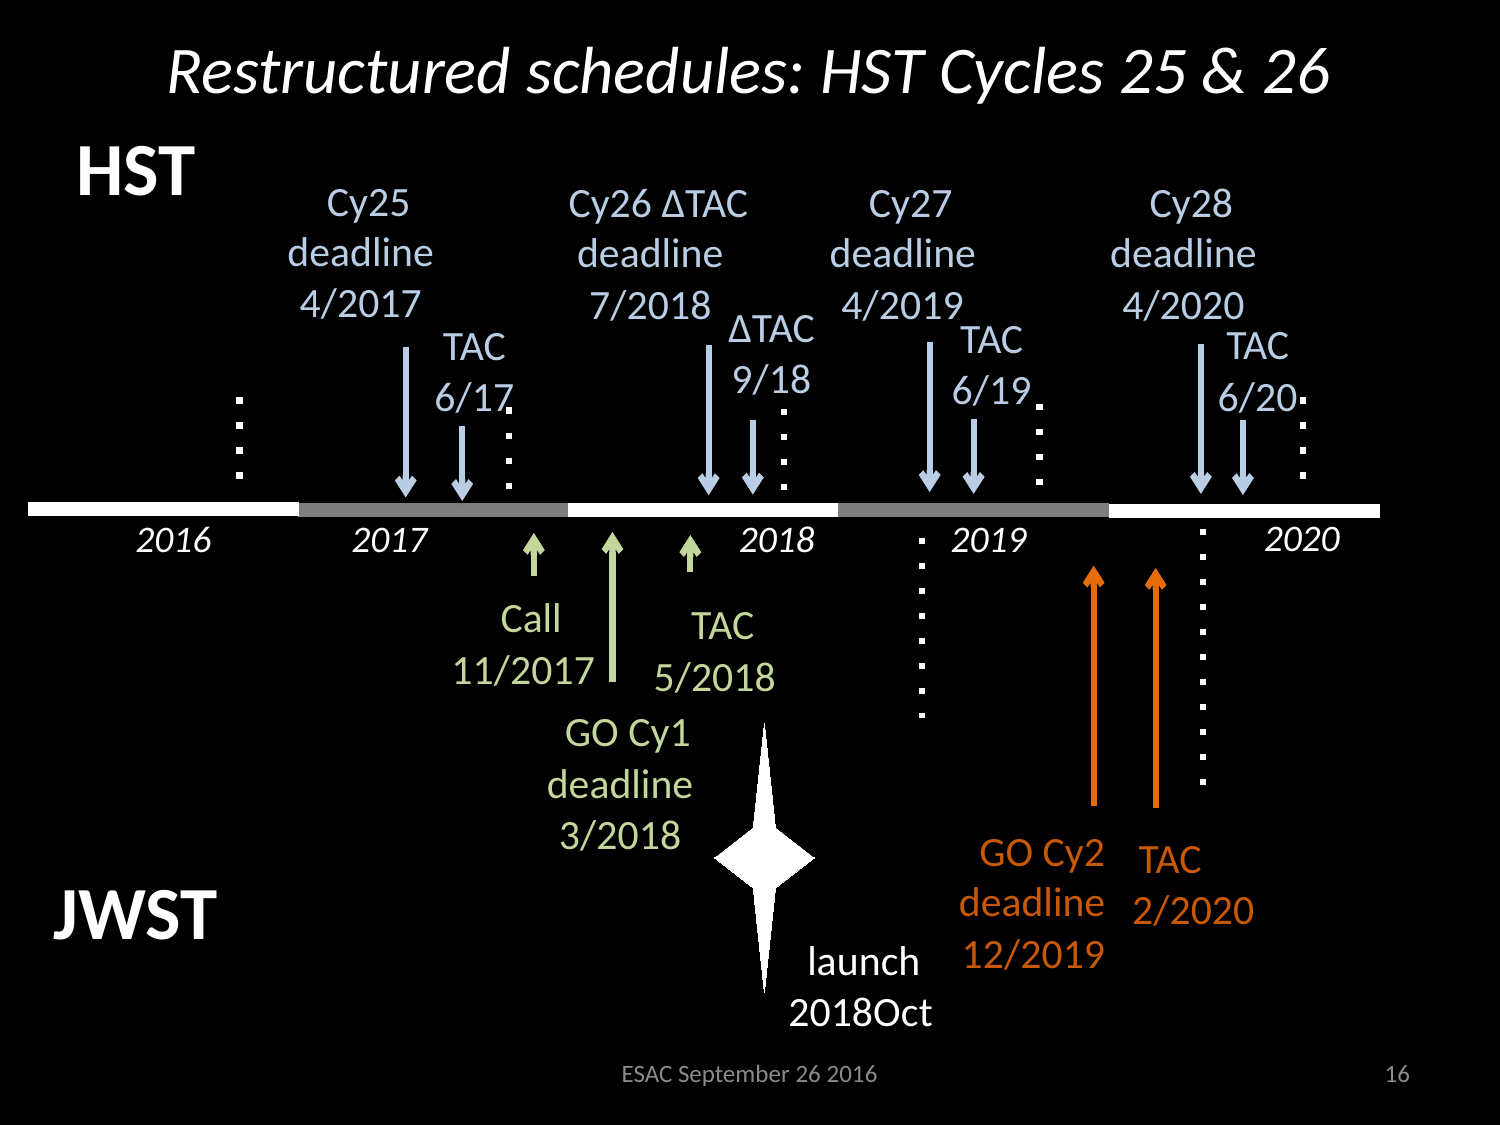

Restructured schedules: HST Cycles 25 & 26

 HST
  Cy25 deadline
4/2017
  Cy27 deadline
4/2019
  Cy28 deadline
4/2020
  Cy26 ∆TAC deadline
7/2018
∆TAC
9/18
TAC
6/19
TAC
6/20
TAC
6/17

2020

2016

2017

2018

2019

  Call
11/2017
  TAC
5/2018
  GO Cy1
deadline
3/2018

  GO Cy2 deadline
12/2019
 TAC
2/2020
 JWST
 launch
2018Oct
ESAC September 26 2016
16